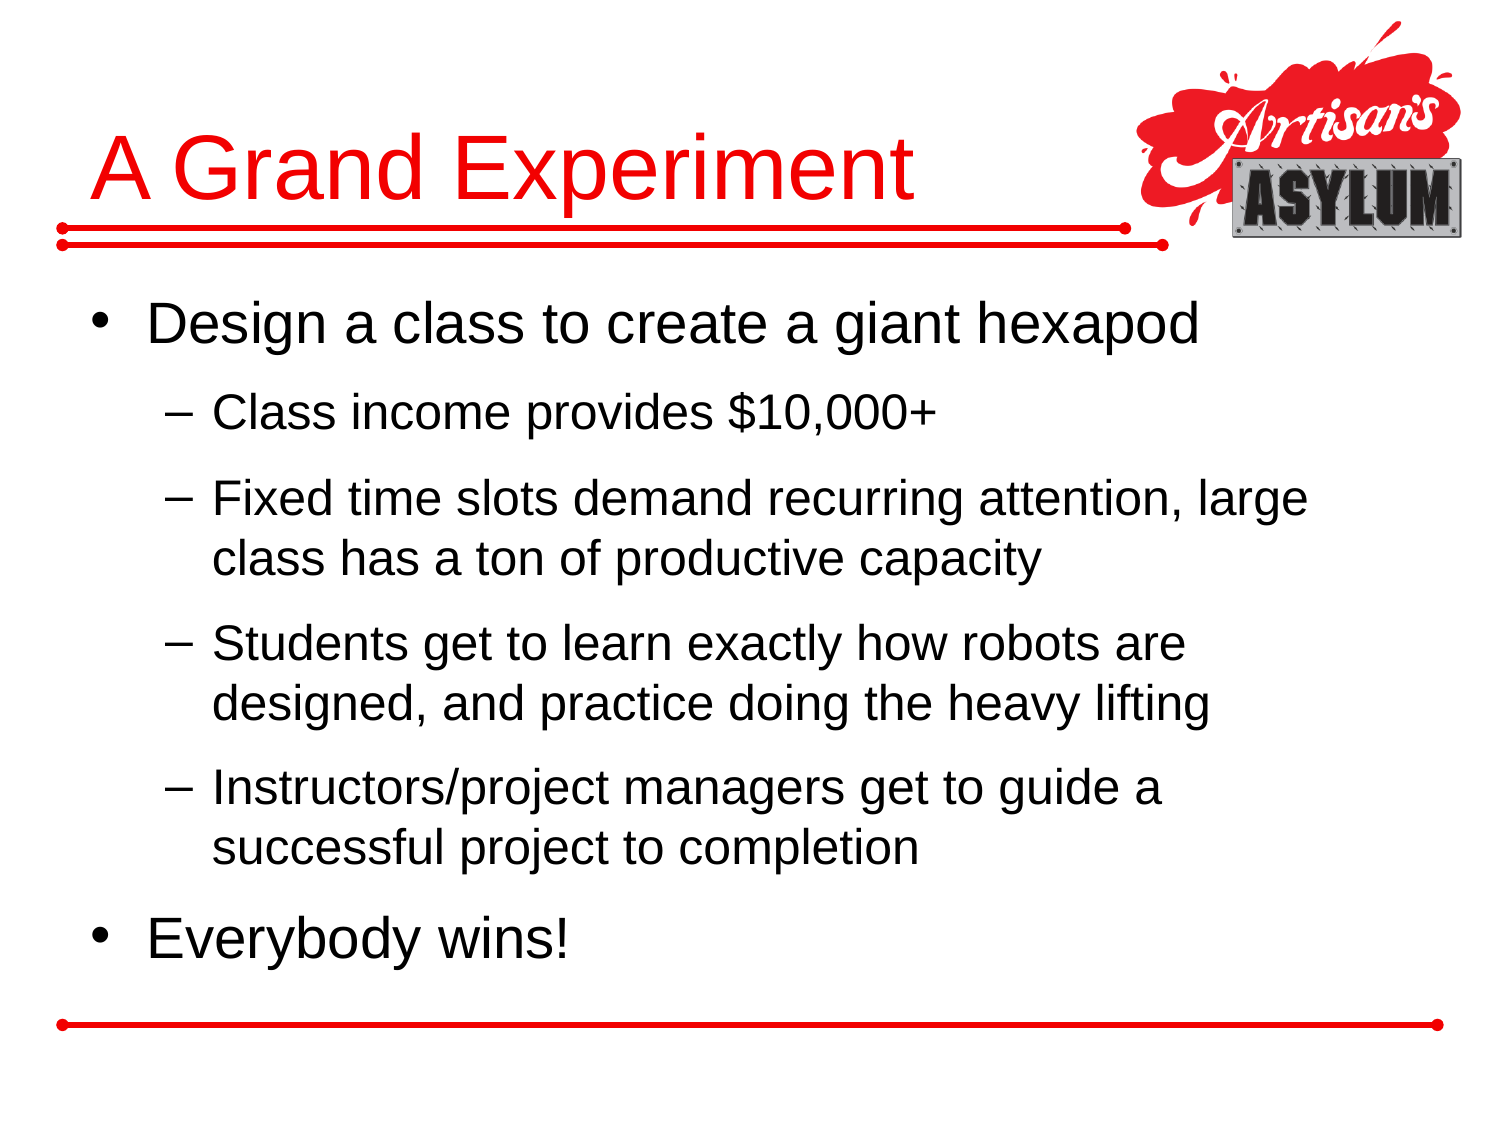

# A Grand Experiment
Design a class to create a giant hexapod
Class income provides $10,000+
Fixed time slots demand recurring attention, large class has a ton of productive capacity
Students get to learn exactly how robots are designed, and practice doing the heavy lifting
Instructors/project managers get to guide a successful project to completion
Everybody wins!